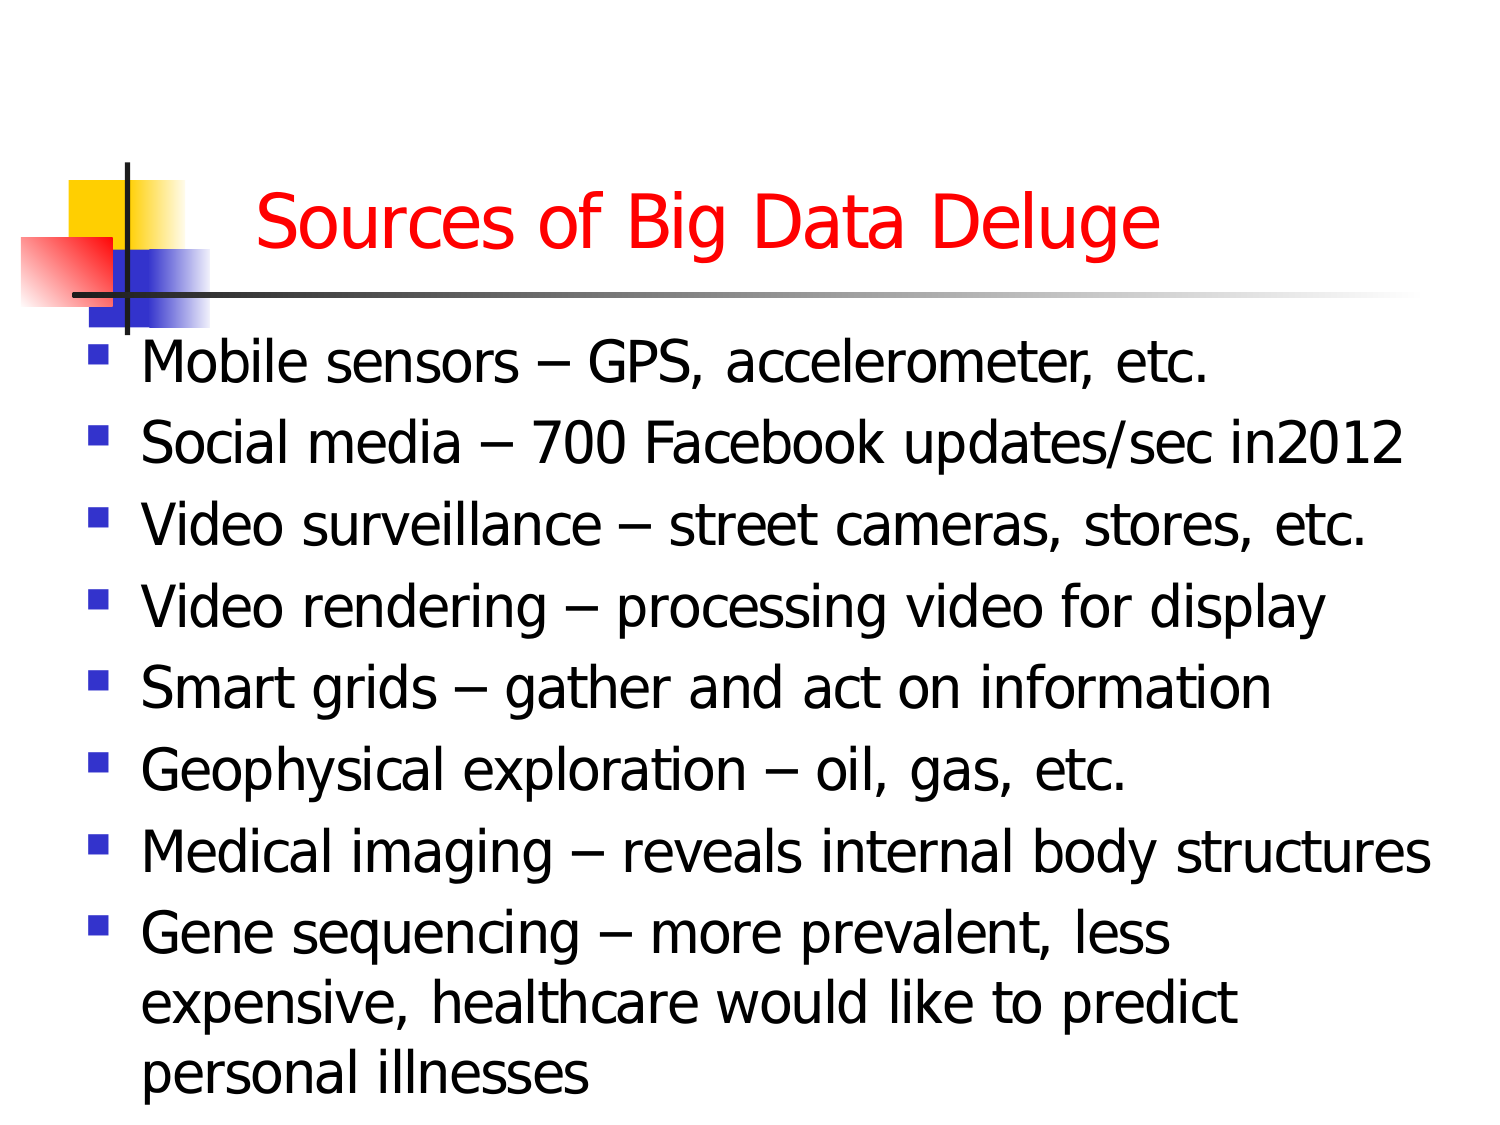

# Sources of Big Data Deluge
Mobile sensors – GPS, accelerometer, etc.
Social media – 700 Facebook updates/sec in2012
Video surveillance – street cameras, stores, etc.
Video rendering – processing video for display
Smart grids – gather and act on information
Geophysical exploration – oil, gas, etc.
Medical imaging – reveals internal body structures
Gene sequencing – more prevalent, less expensive, healthcare would like to predict personal illnesses